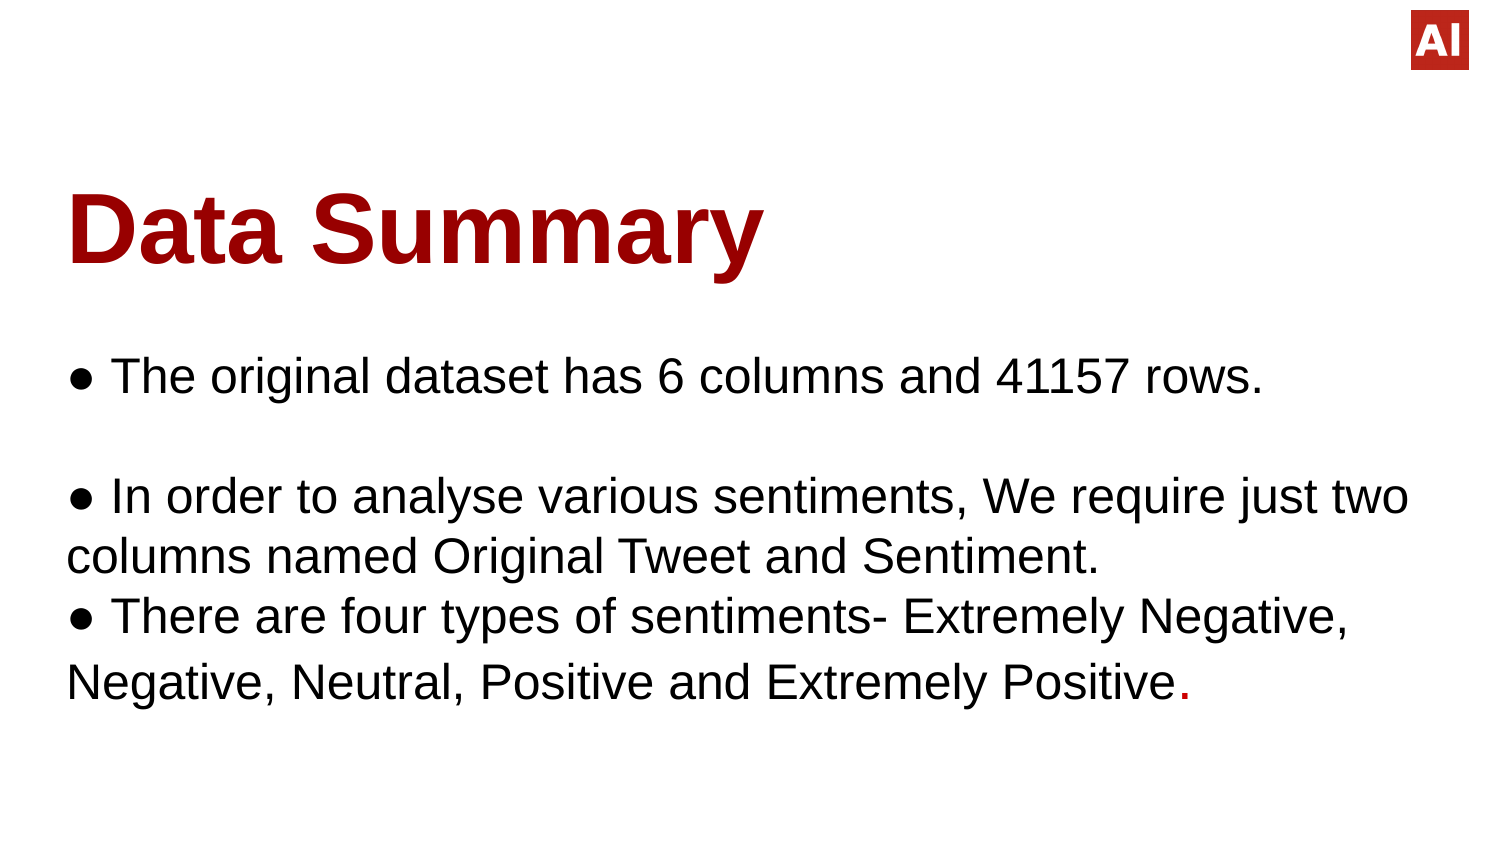

# Data Summary

● The original dataset has 6 columns and 41157 rows.

● In order to analyse various sentiments, We require just two columns named Original Tweet and Sentiment.
● There are four types of sentiments- Extremely Negative, Negative, Neutral, Positive and Extremely Positive.